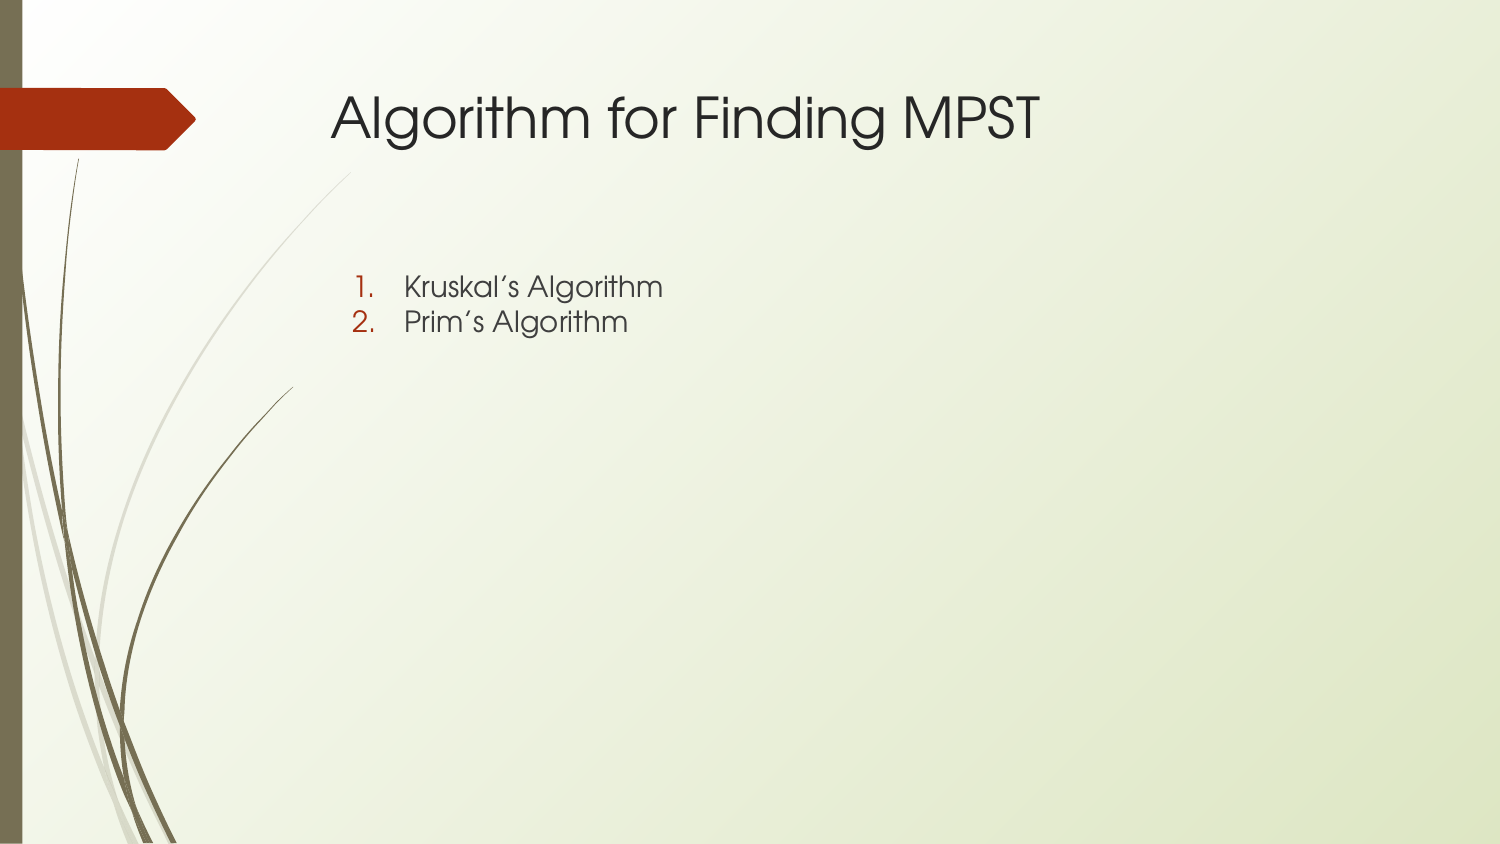

# Algorithm for Finding MPST
Kruskal’s Algorithm
Prim’s Algorithm